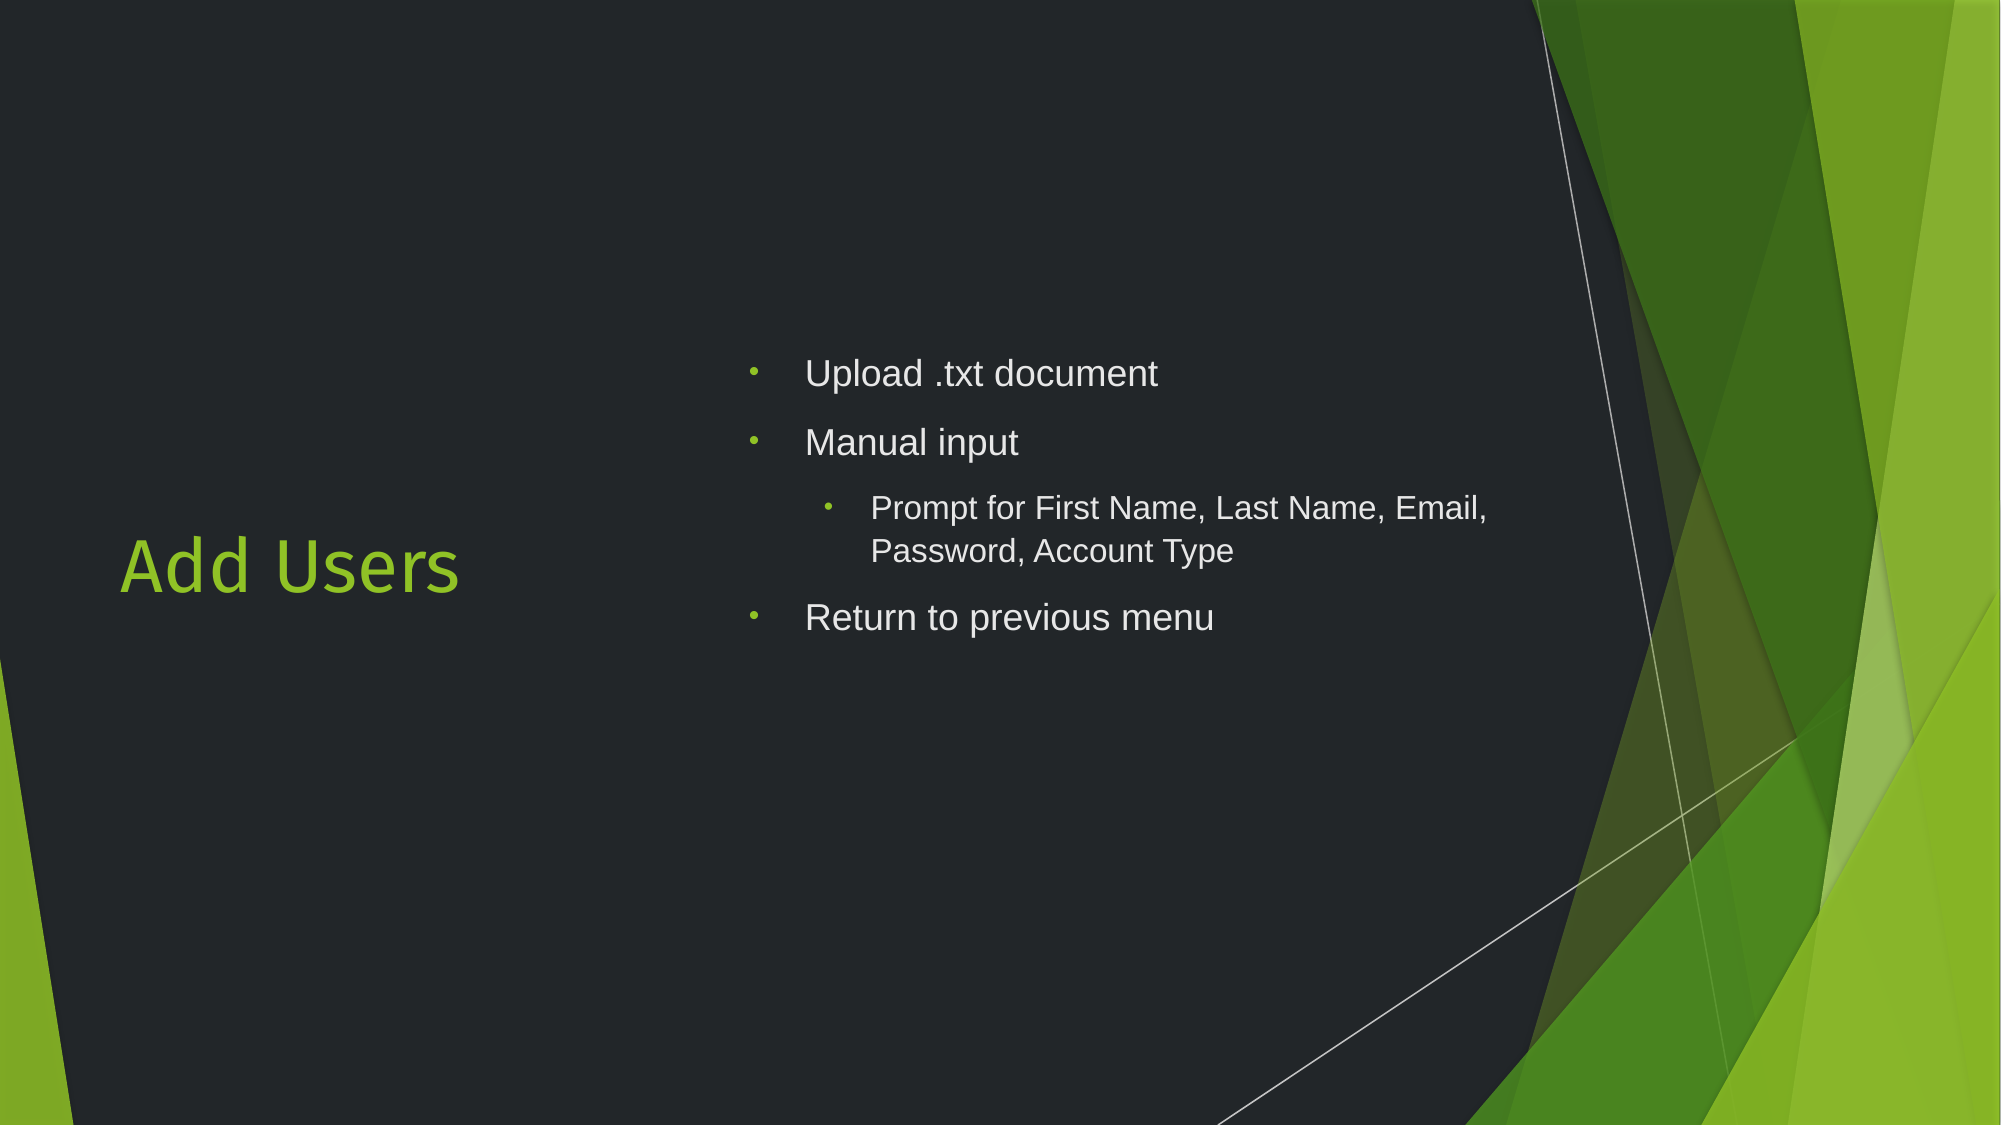

Upload .txt document
Manual input
Prompt for First Name, Last Name, Email, Password, Account Type
Return to previous menu

# Add Users